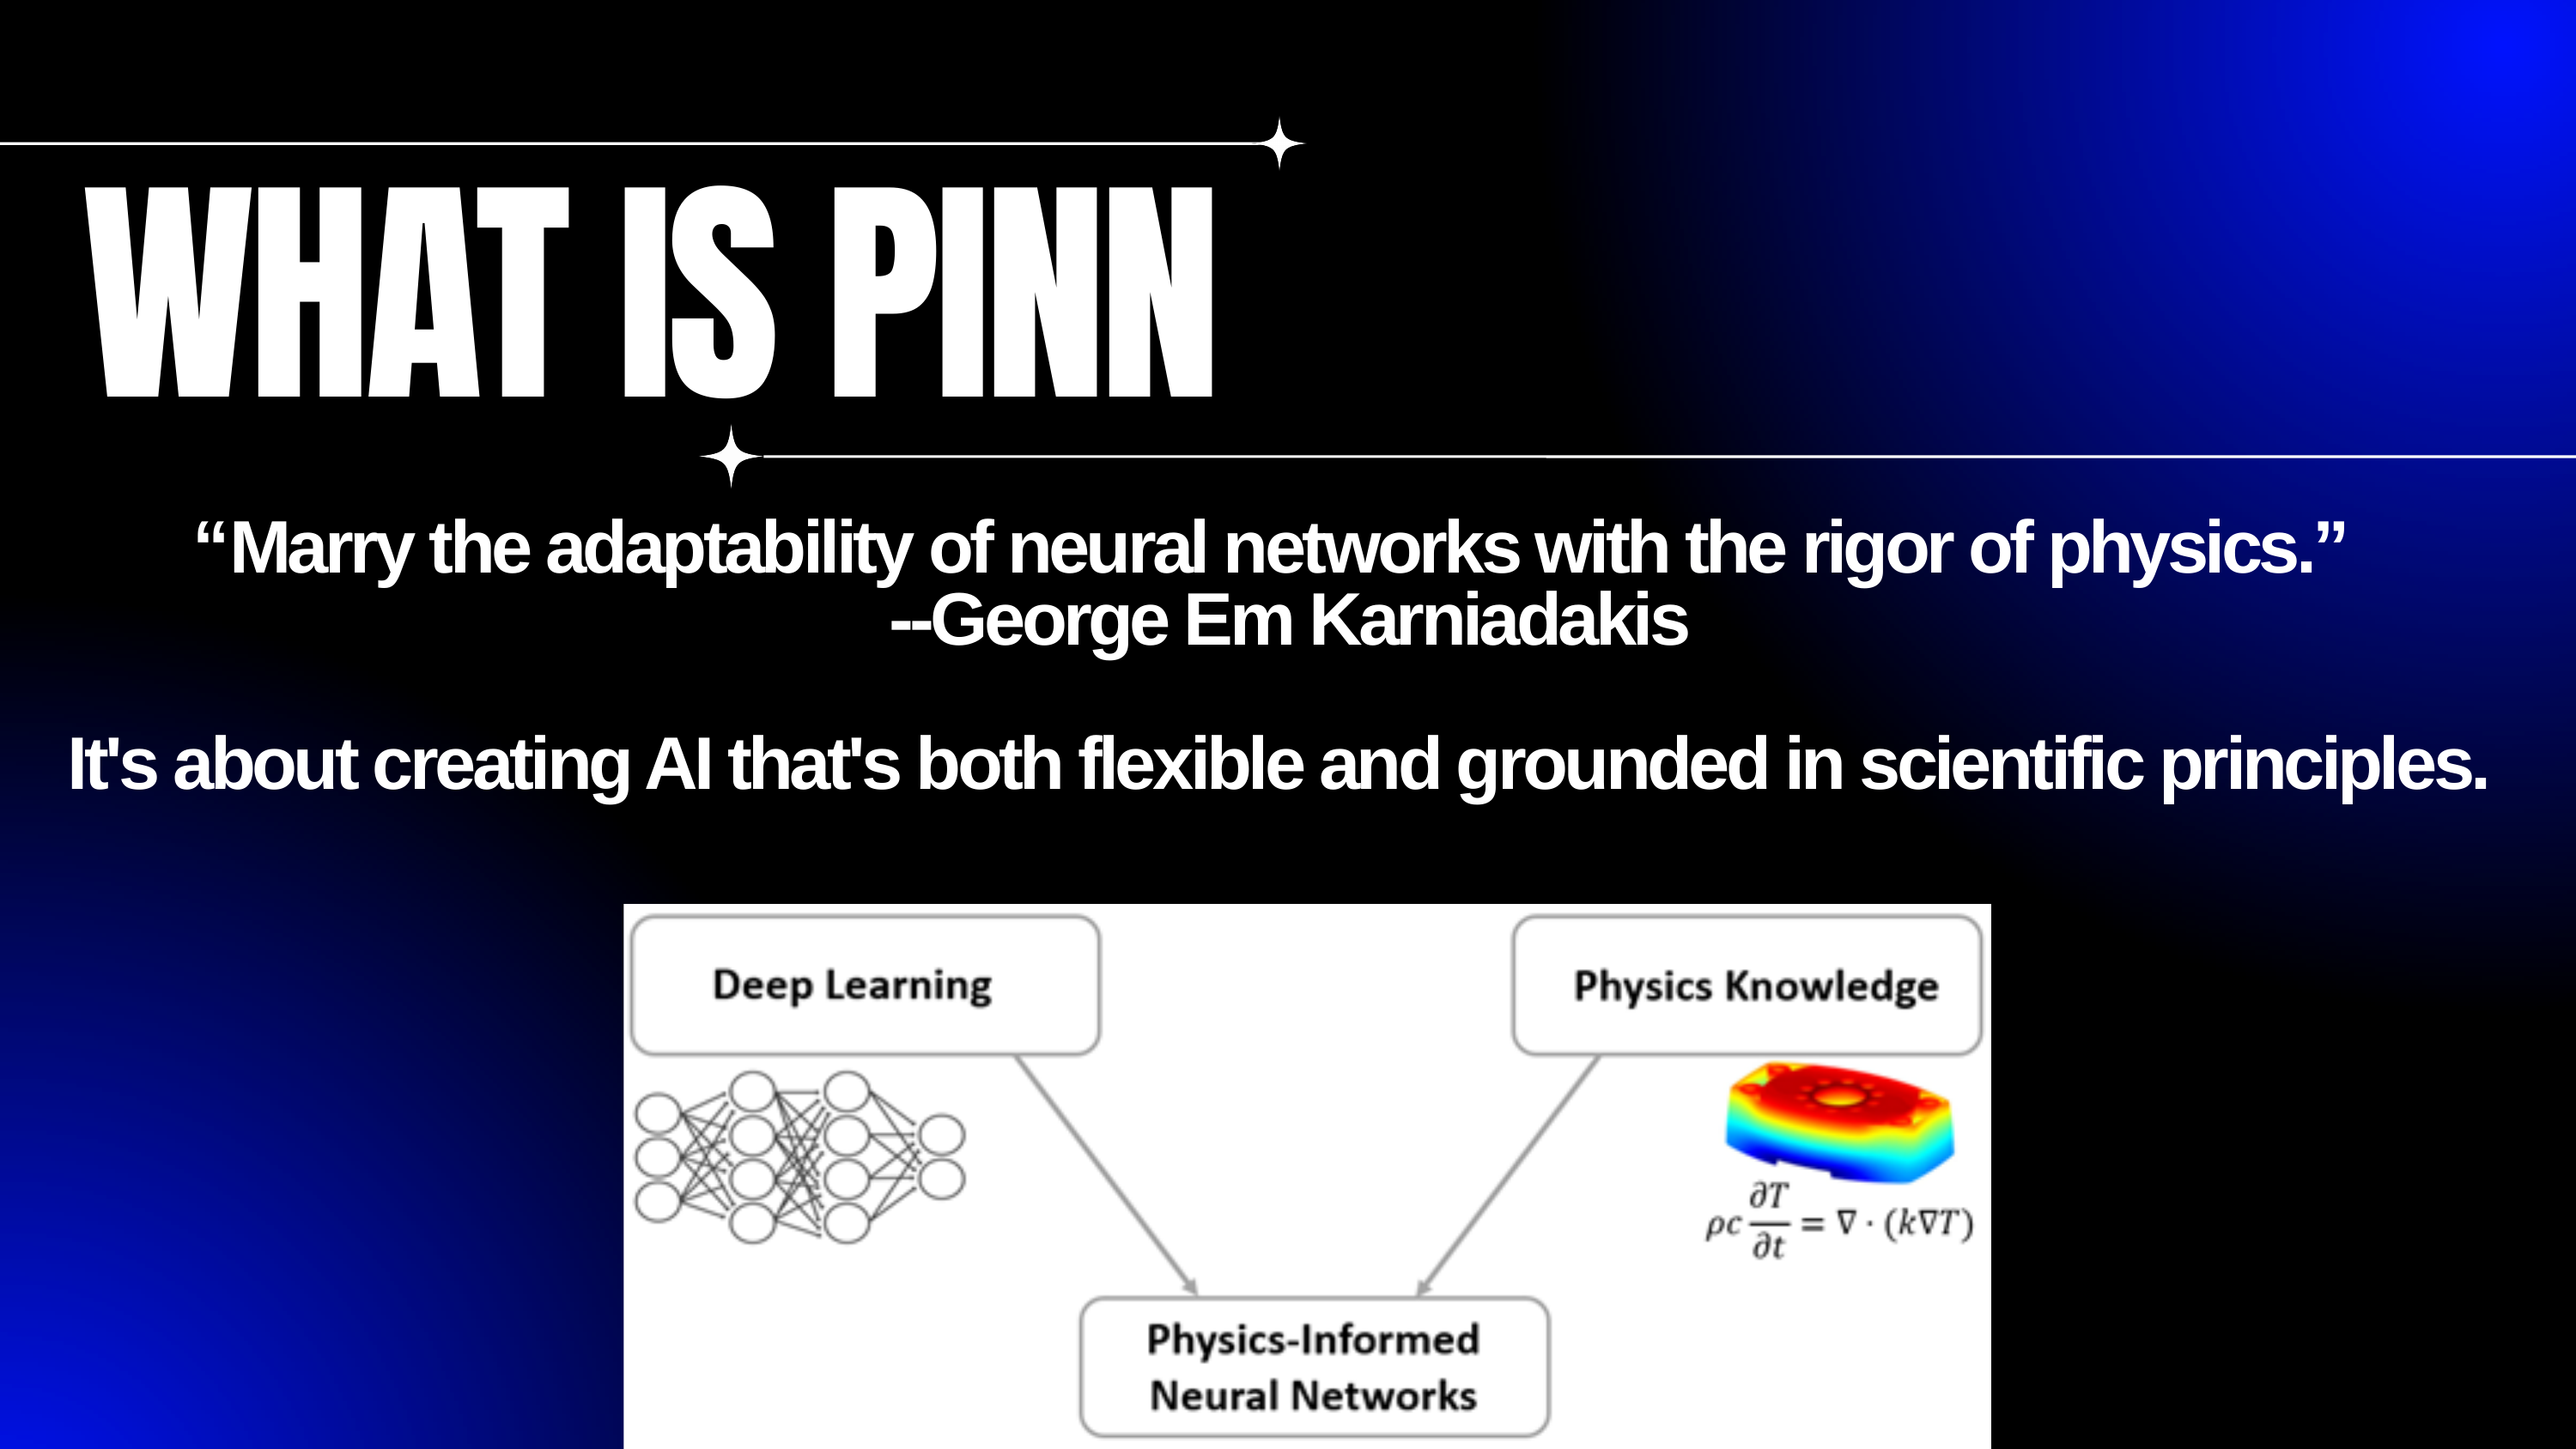

WHAT IS PINN

“Marry the adaptability of neural networks with the rigor of physics.”
 --George Em Karniadakis

It's about creating AI that's both flexible and grounded in scientific principles.